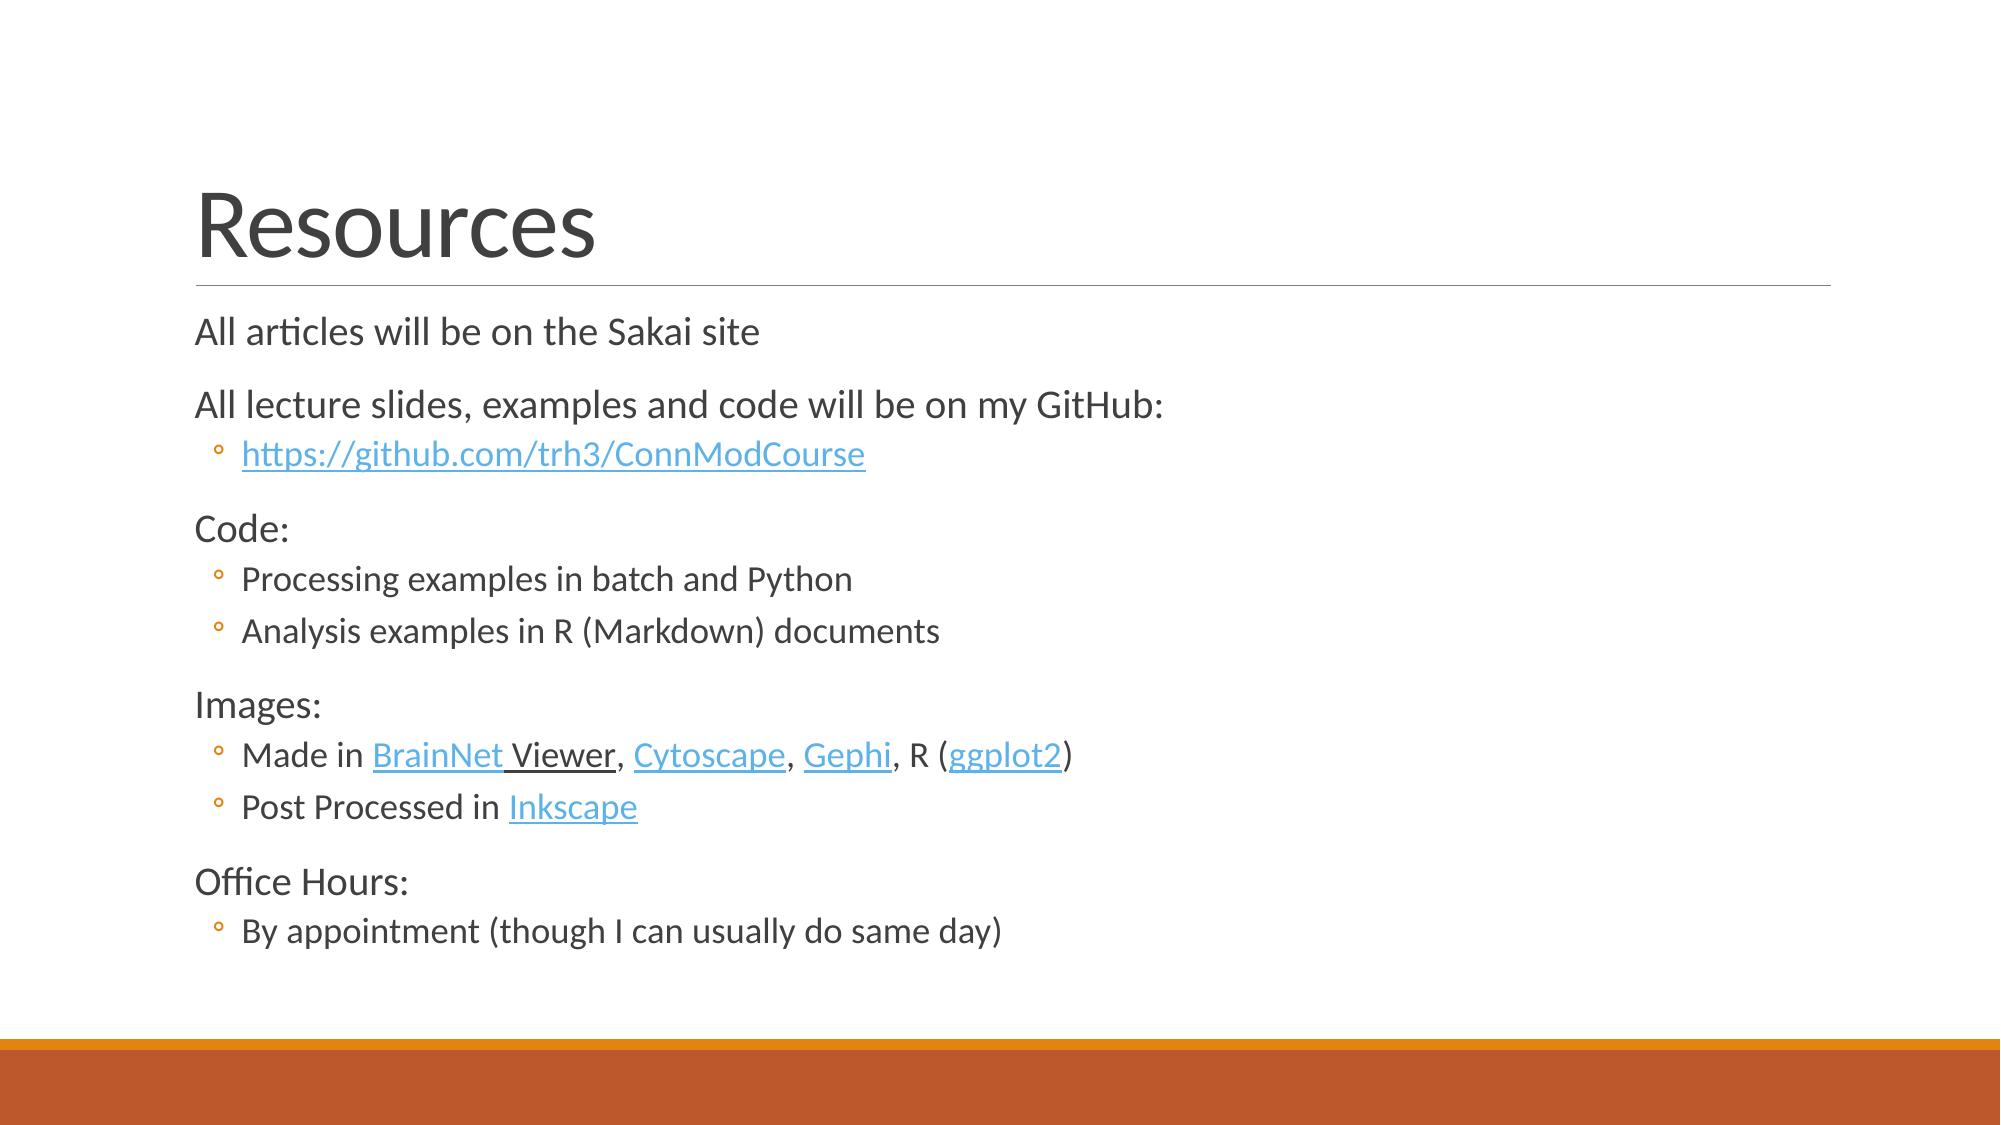

# Resources
All articles will be on the Sakai site
All lecture slides, examples and code will be on my GitHub:
https://github.com/trh3/ConnModCourse
Code:
Processing examples in batch and Python
Analysis examples in R (Markdown) documents
Images:
Made in BrainNet Viewer, Cytoscape, Gephi, R (ggplot2)
Post Processed in Inkscape
Office Hours:
By appointment (though I can usually do same day)